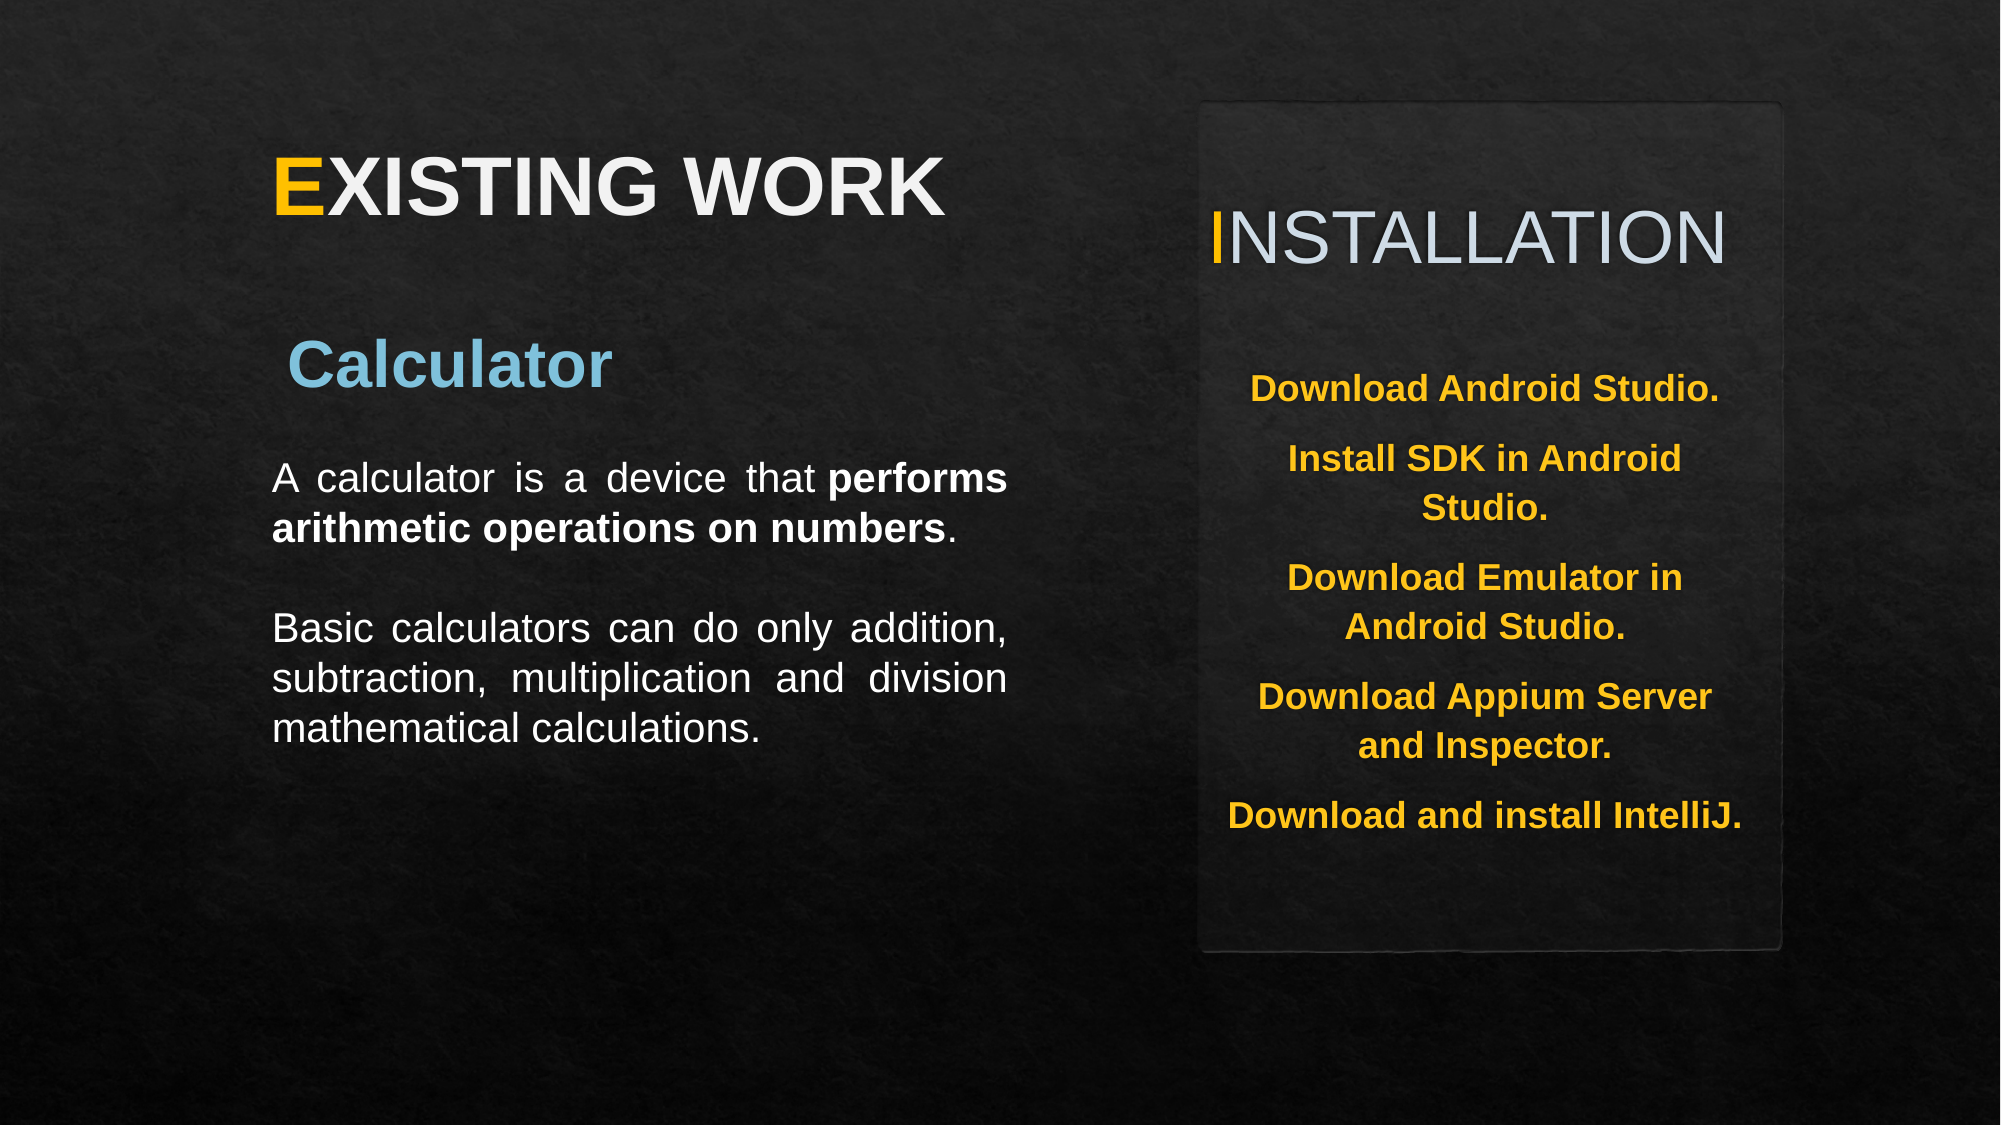

EXISTING WORK
# INSTALLATION
Calculator
Download Android Studio.
Install SDK in Android Studio.
Download Emulator in Android Studio.
Download Appium Server and Inspector.
Download and install IntelliJ.

A calculator is a device that performs arithmetic operations on numbers.

Basic calculators can do only addition, subtraction, multiplication and division mathematical calculations.